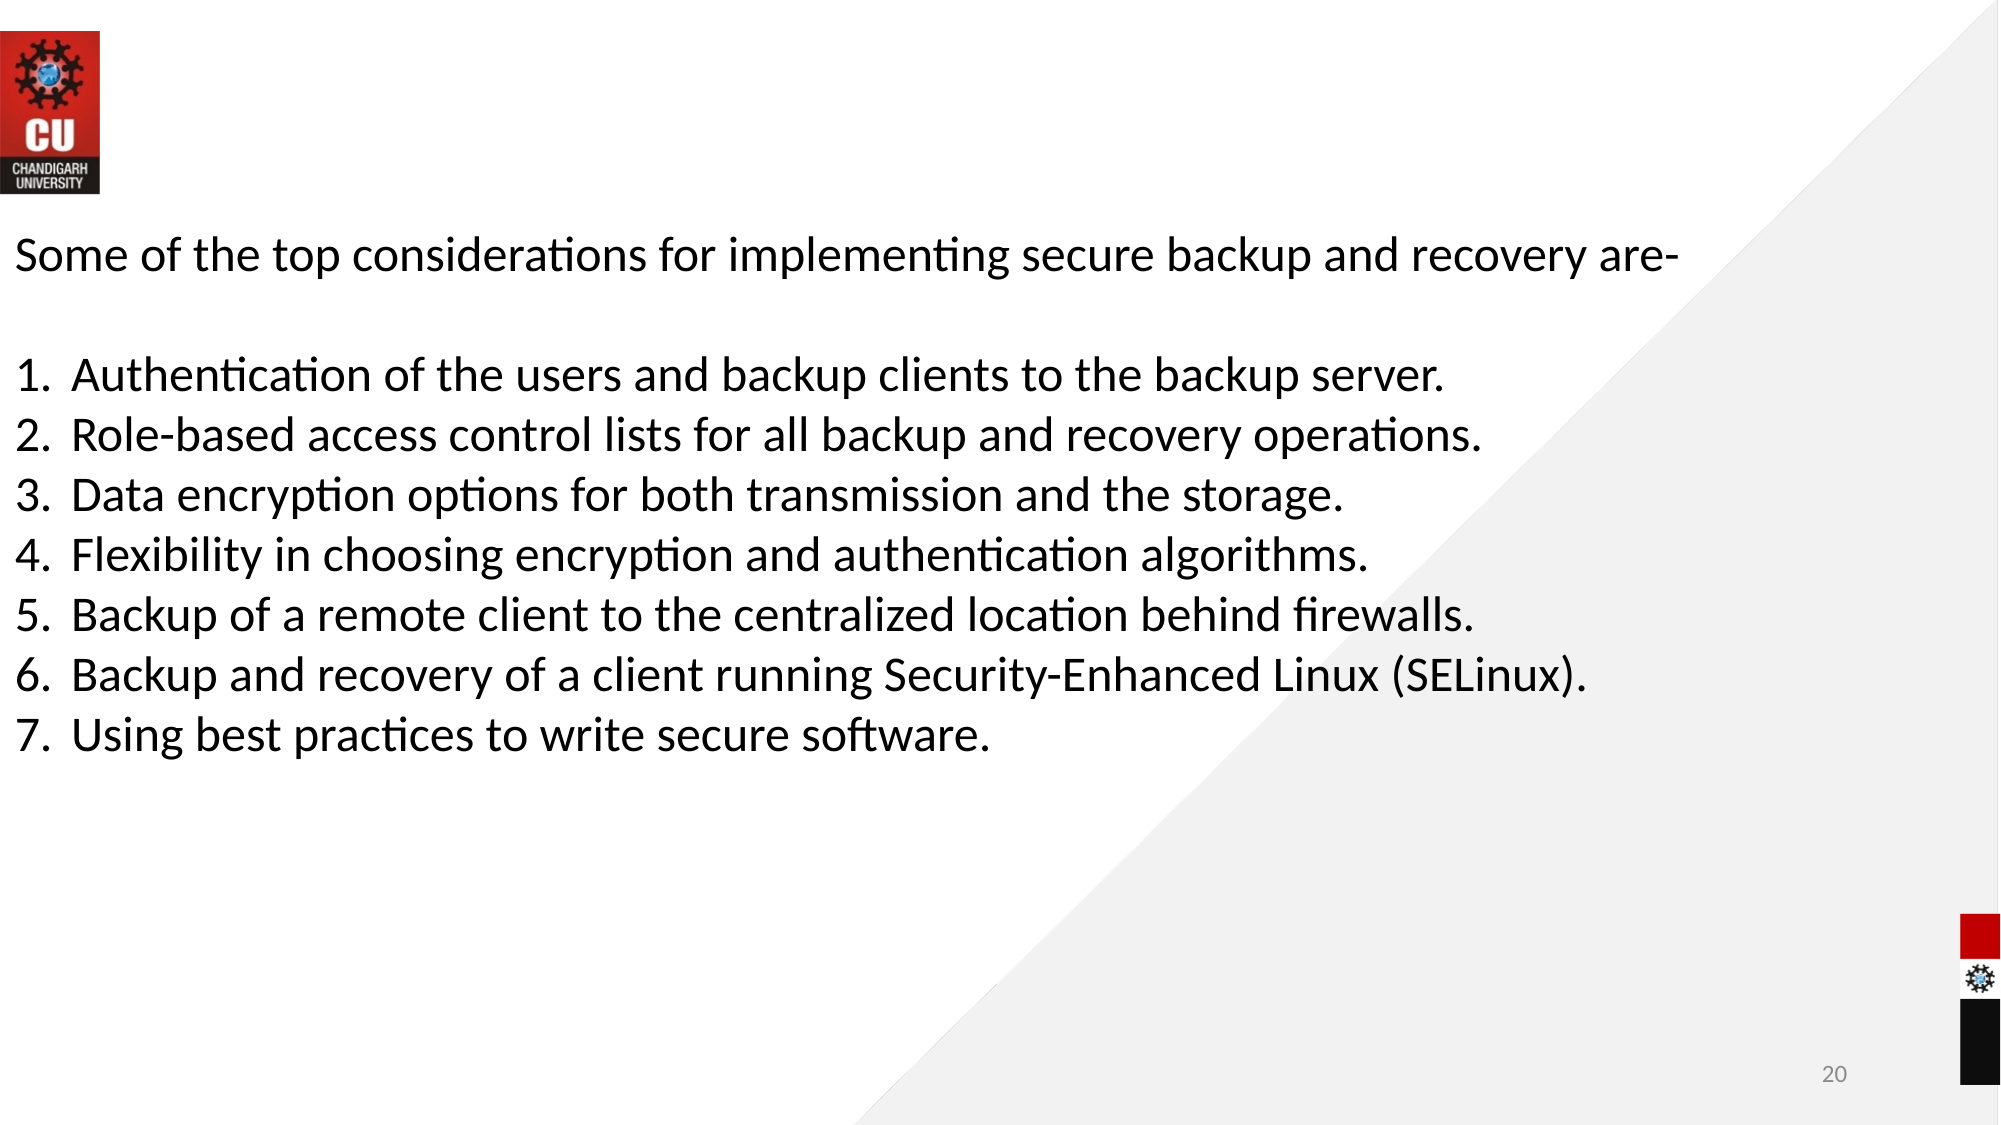

Some of the top considerations for implementing secure backup and recovery are-

Authentication of the users and backup clients to the backup server.
Role-based access control lists for all backup and recovery operations.
Data encryption options for both transmission and the storage.
Flexibility in choosing encryption and authentication algorithms.
Backup of a remote client to the centralized location behind firewalls.
Backup and recovery of a client running Security-Enhanced Linux (SELinux).
Using best practices to write secure software.
20